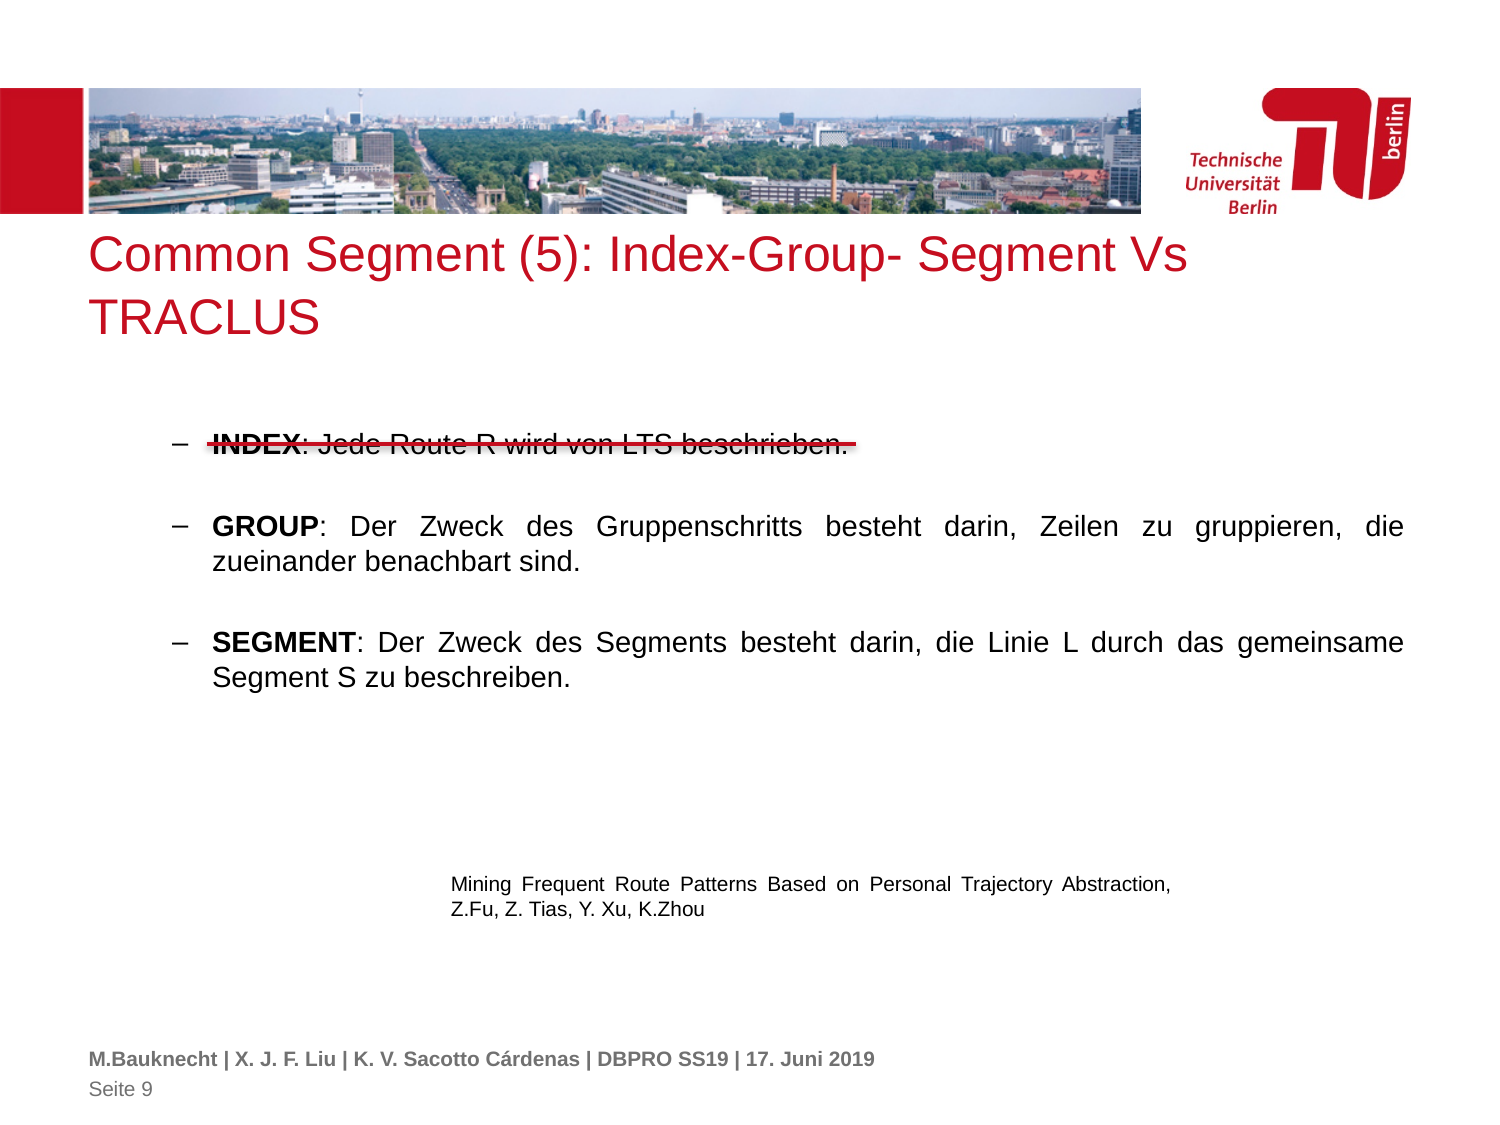

# Common Segment (5): Index-Group- Segment Vs TRACLUS

INDEX: Jede Route R wird von LTS beschrieben.

GROUP: Der Zweck des Gruppenschritts besteht darin, Zeilen zu gruppieren, die zueinander benachbart sind.

SEGMENT: Der Zweck des Segments besteht darin, die Linie L durch das gemeinsame Segment S zu beschreiben.

Mining Frequent Route Patterns Based on Personal Trajectory Abstraction, Z.Fu, Z. Tias, Y. Xu, K.Zhou

M.Bauknecht | X. J. F. Liu | K. V. Sacotto Cárdenas | DBPRO SS19 | 17. Juni 2019
Seite 9